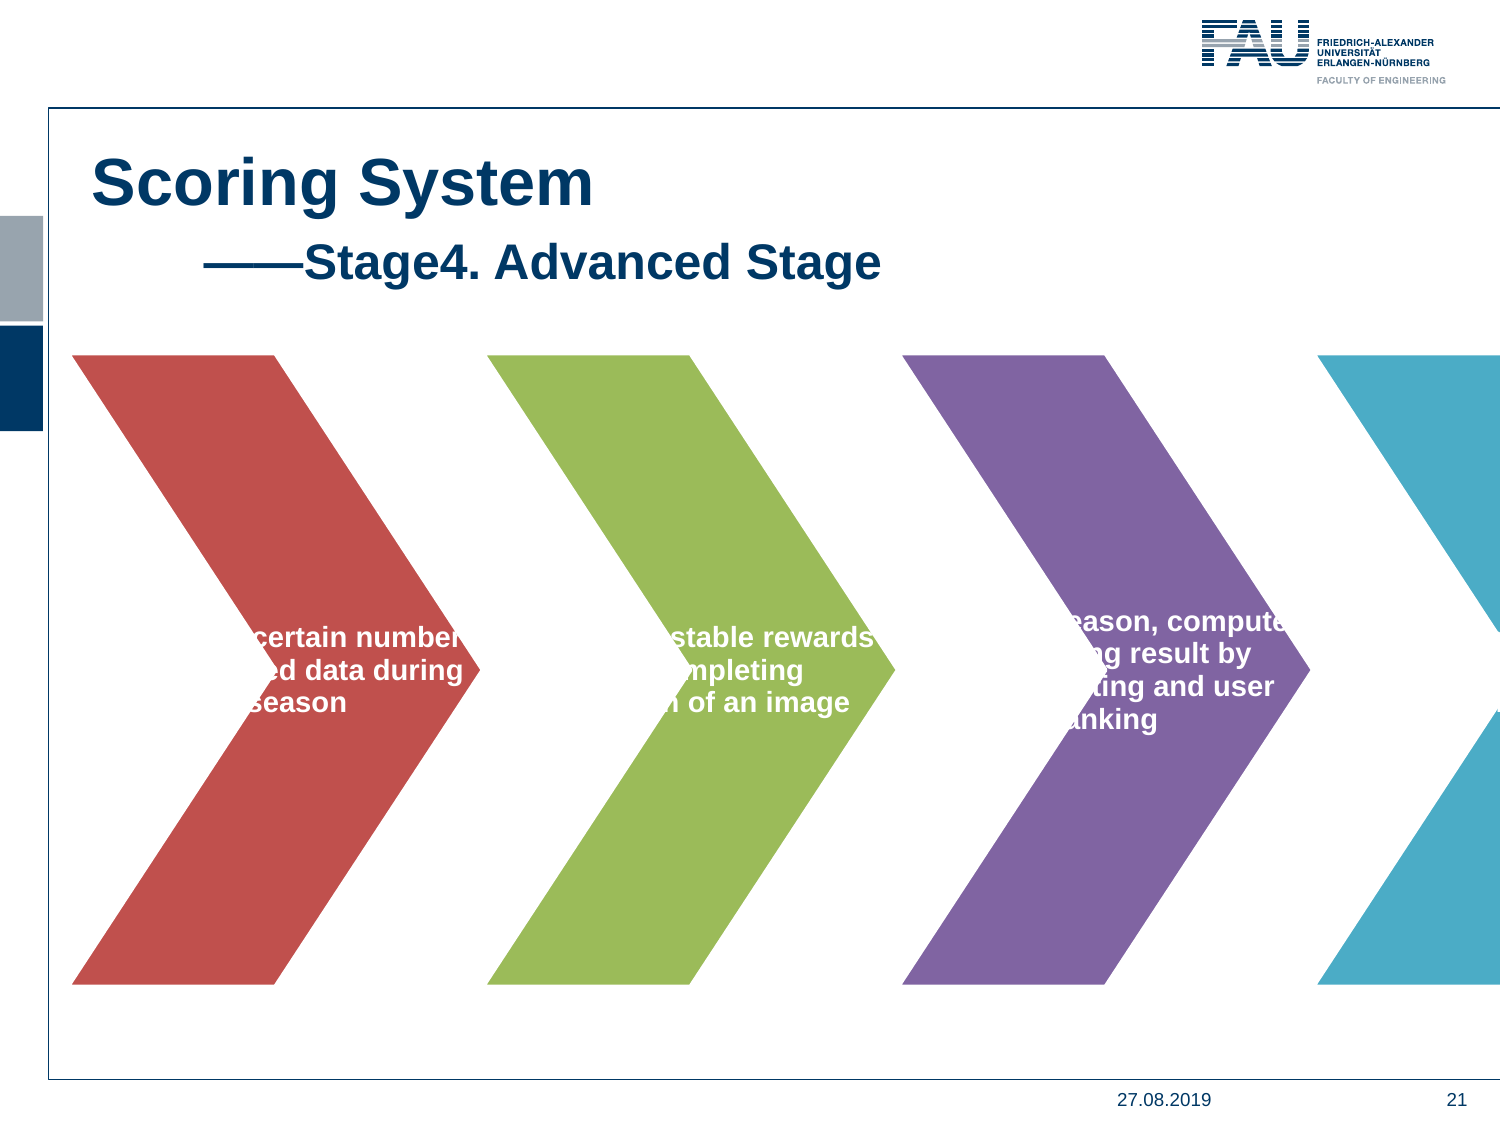

Scoring System
        ——Stage4. Advanced Stage

Players get certain number of unannotated data during the season
Players get stable rewards after completing annotation of an image
After the season, compute the labeling result by majority voting and user ranking
27.08.2019
21